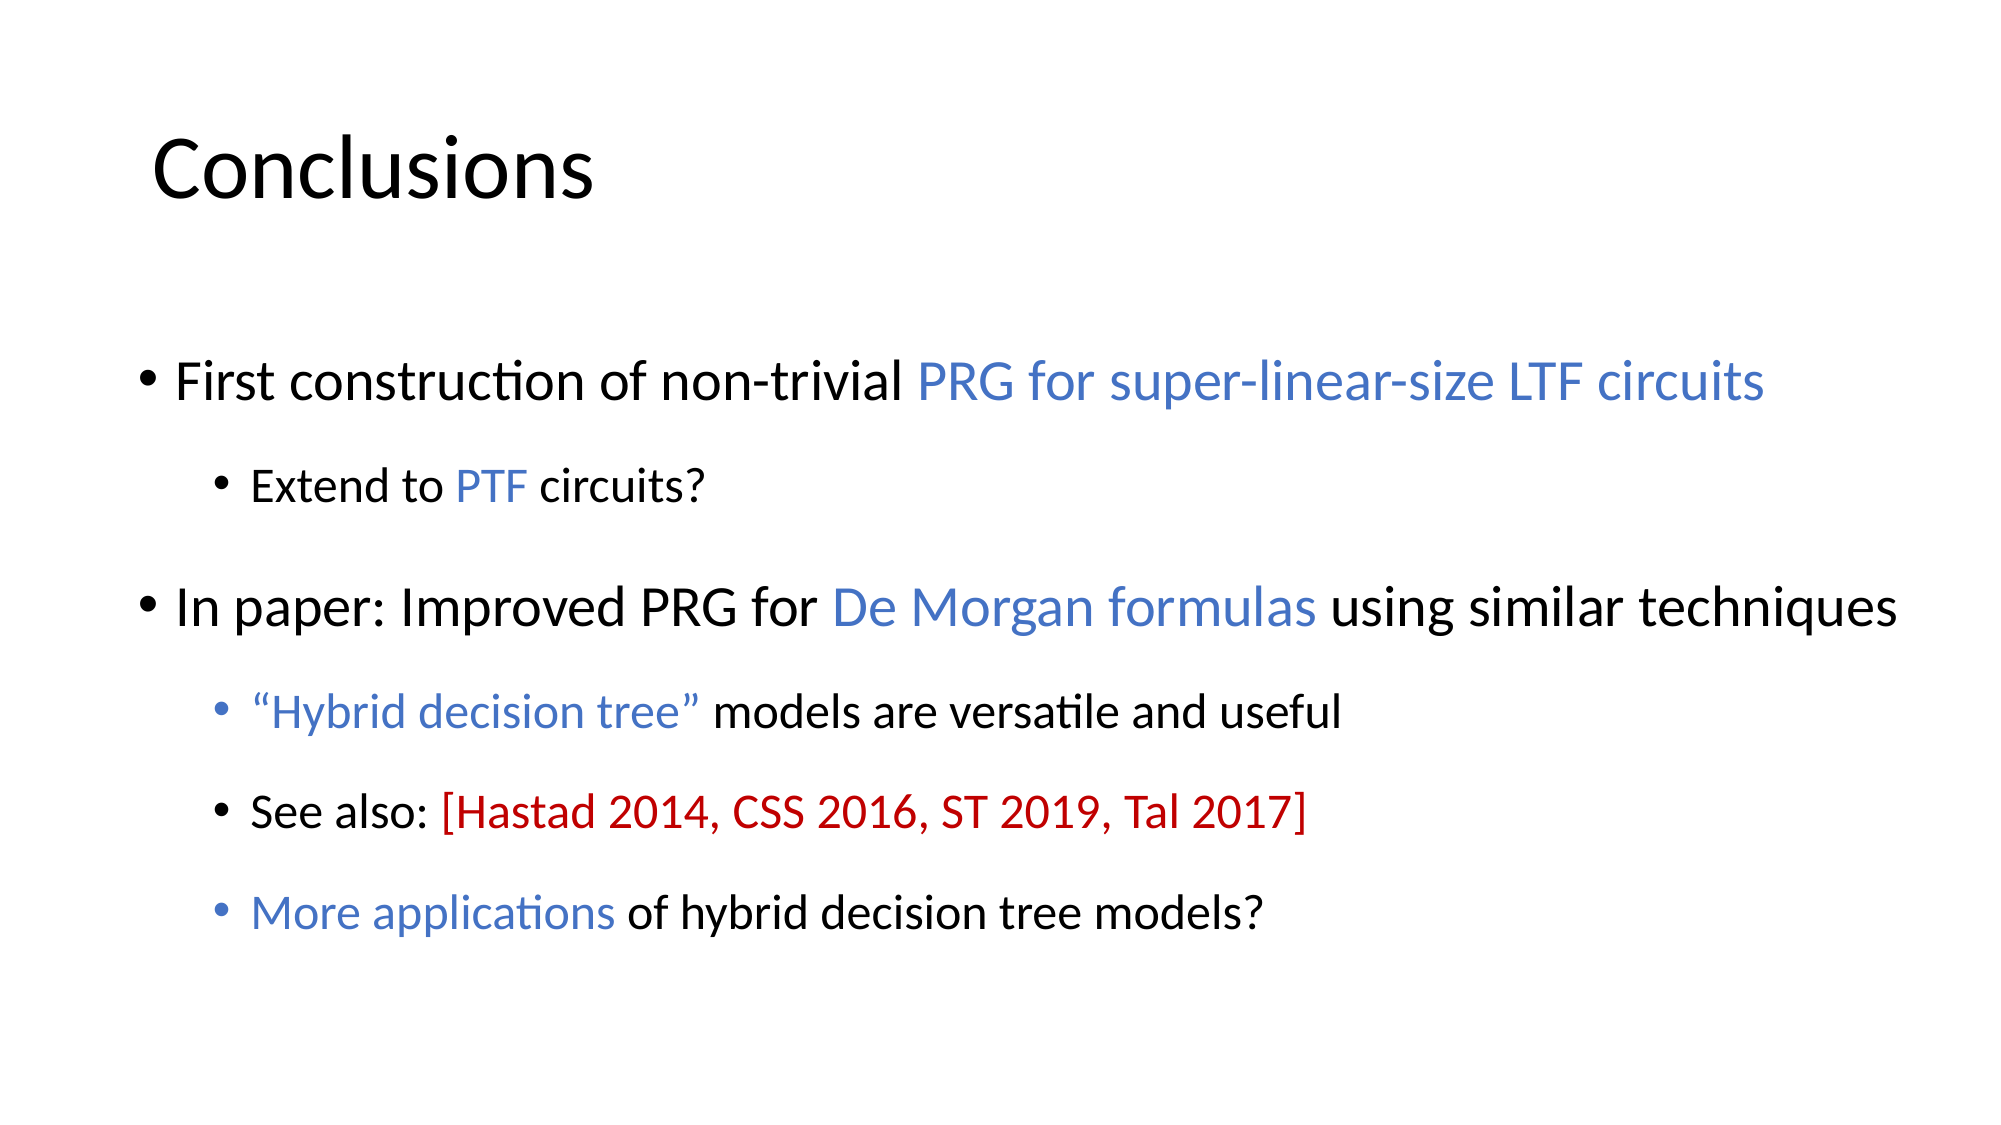

# Conclusions
First construction of non-trivial PRG for super-linear-size LTF circuits
Extend to PTF circuits?
In paper: Improved PRG for De Morgan formulas using similar techniques
“Hybrid decision tree” models are versatile and useful
See also: [Hastad 2014, CSS 2016, ST 2019, Tal 2017]
More applications of hybrid decision tree models?